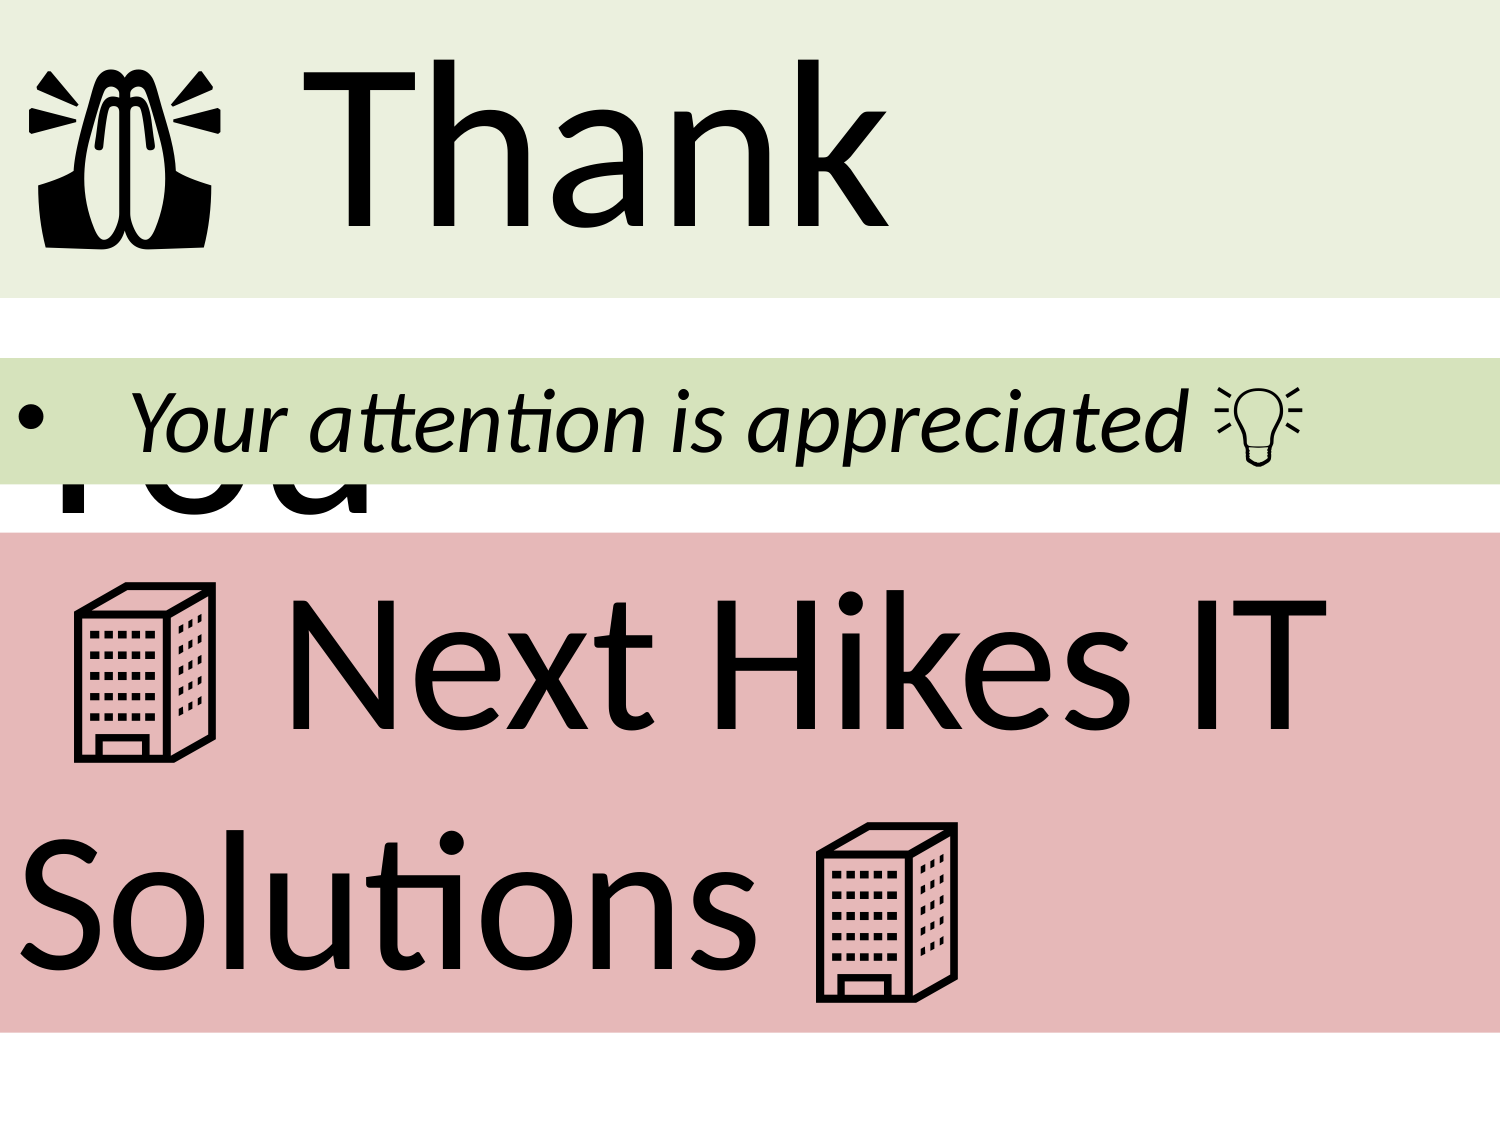

# 🙏 Thank You

Your attention is appreciated 💡
🏢 Next Hikes IT Solutions 🏢